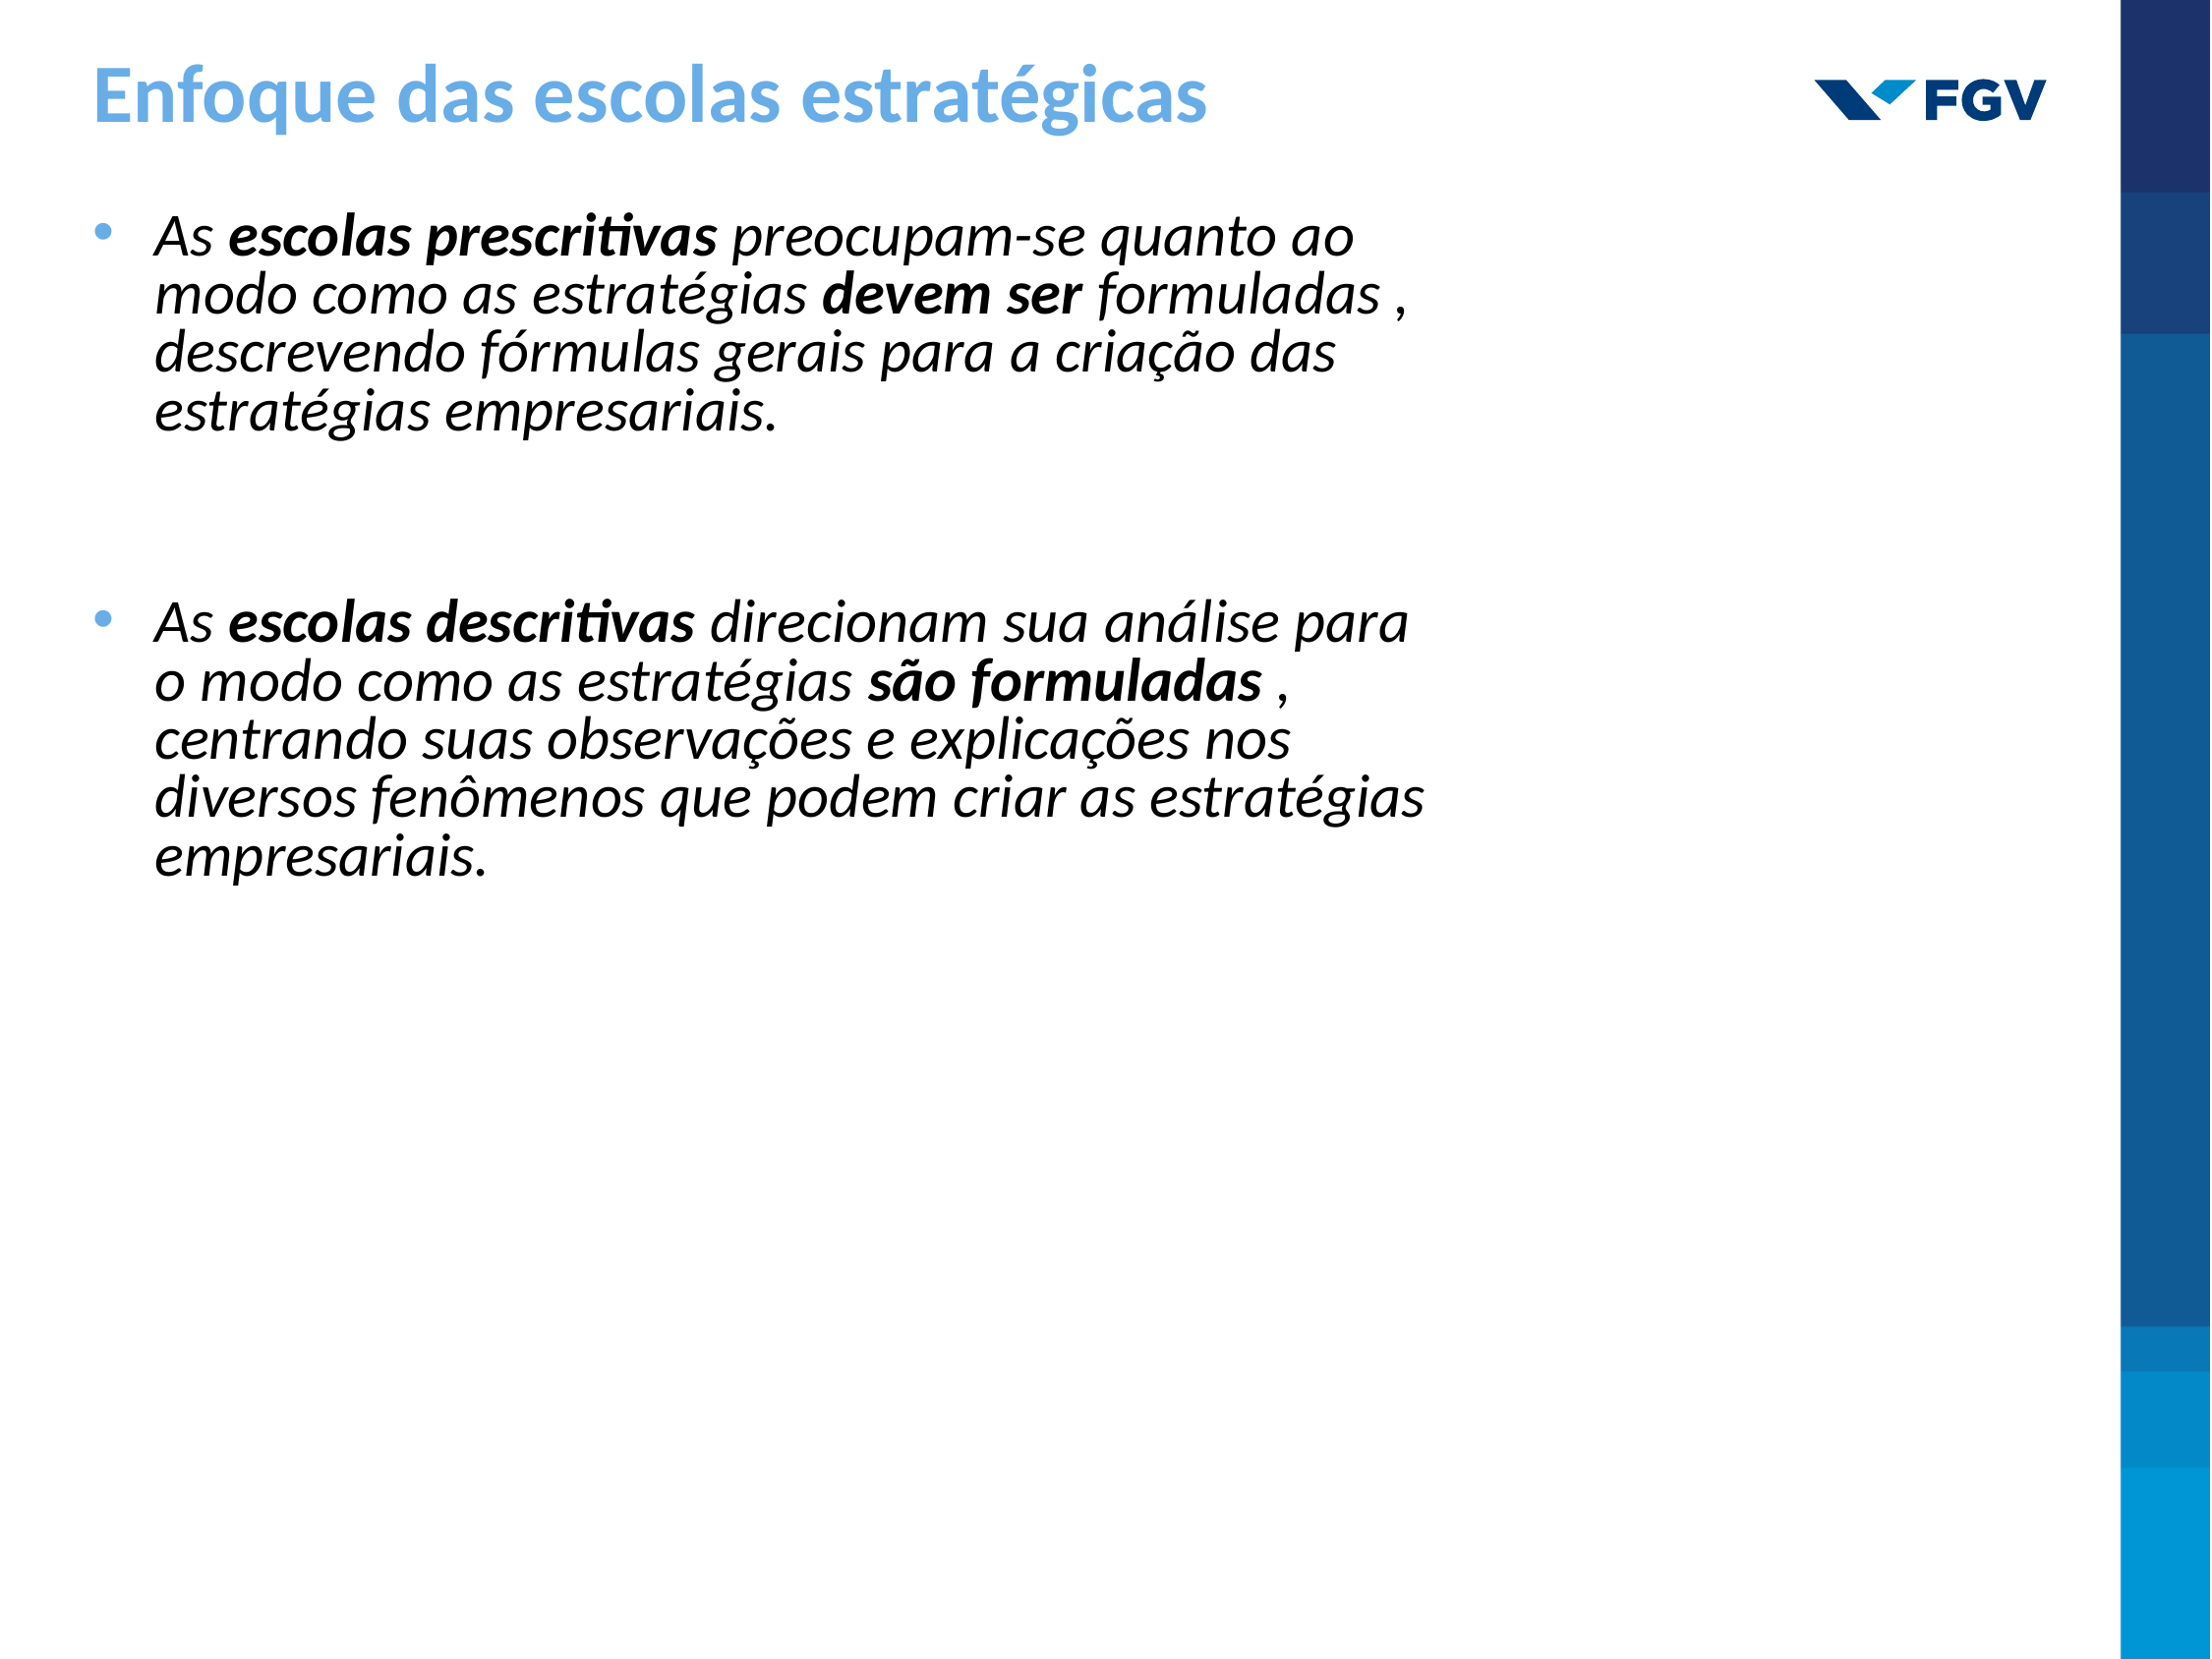

# Enfoque das escolas estratégicas
As escolas prescritivas preocupam-se quanto ao modo como as estratégias devem ser formuladas , descrevendo fórmulas gerais para a criação das estratégias empresariais.

As escolas descritivas direcionam sua análise para o modo como as estratégias são formuladas , centrando suas observações e explicações nos diversos fenômenos que podem criar as estratégias empresariais.